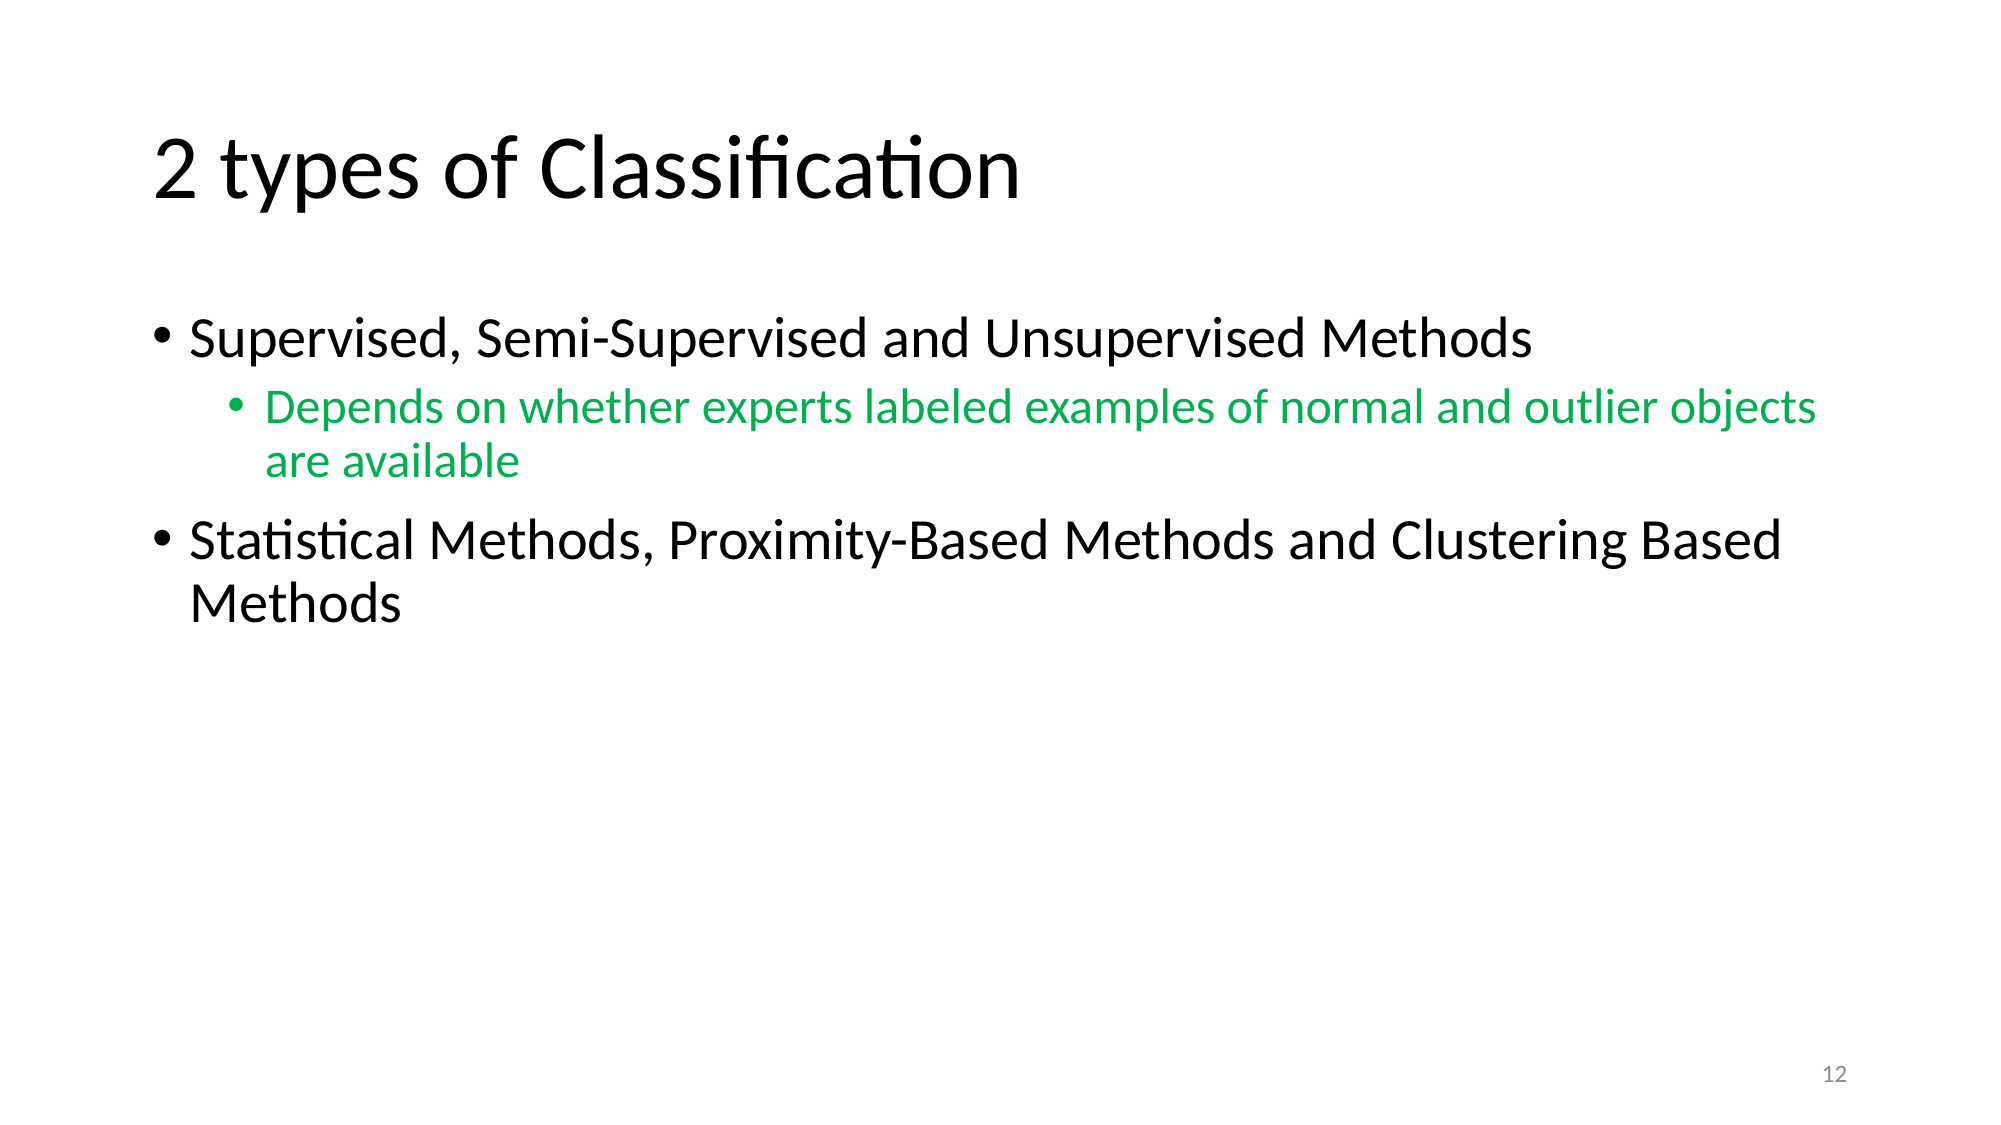

# 2 types of Classification
Supervised, Semi-Supervised and Unsupervised Methods
Depends on whether experts labeled examples of normal and outlier objects are available
Statistical Methods, Proximity-Based Methods and Clustering Based Methods
12